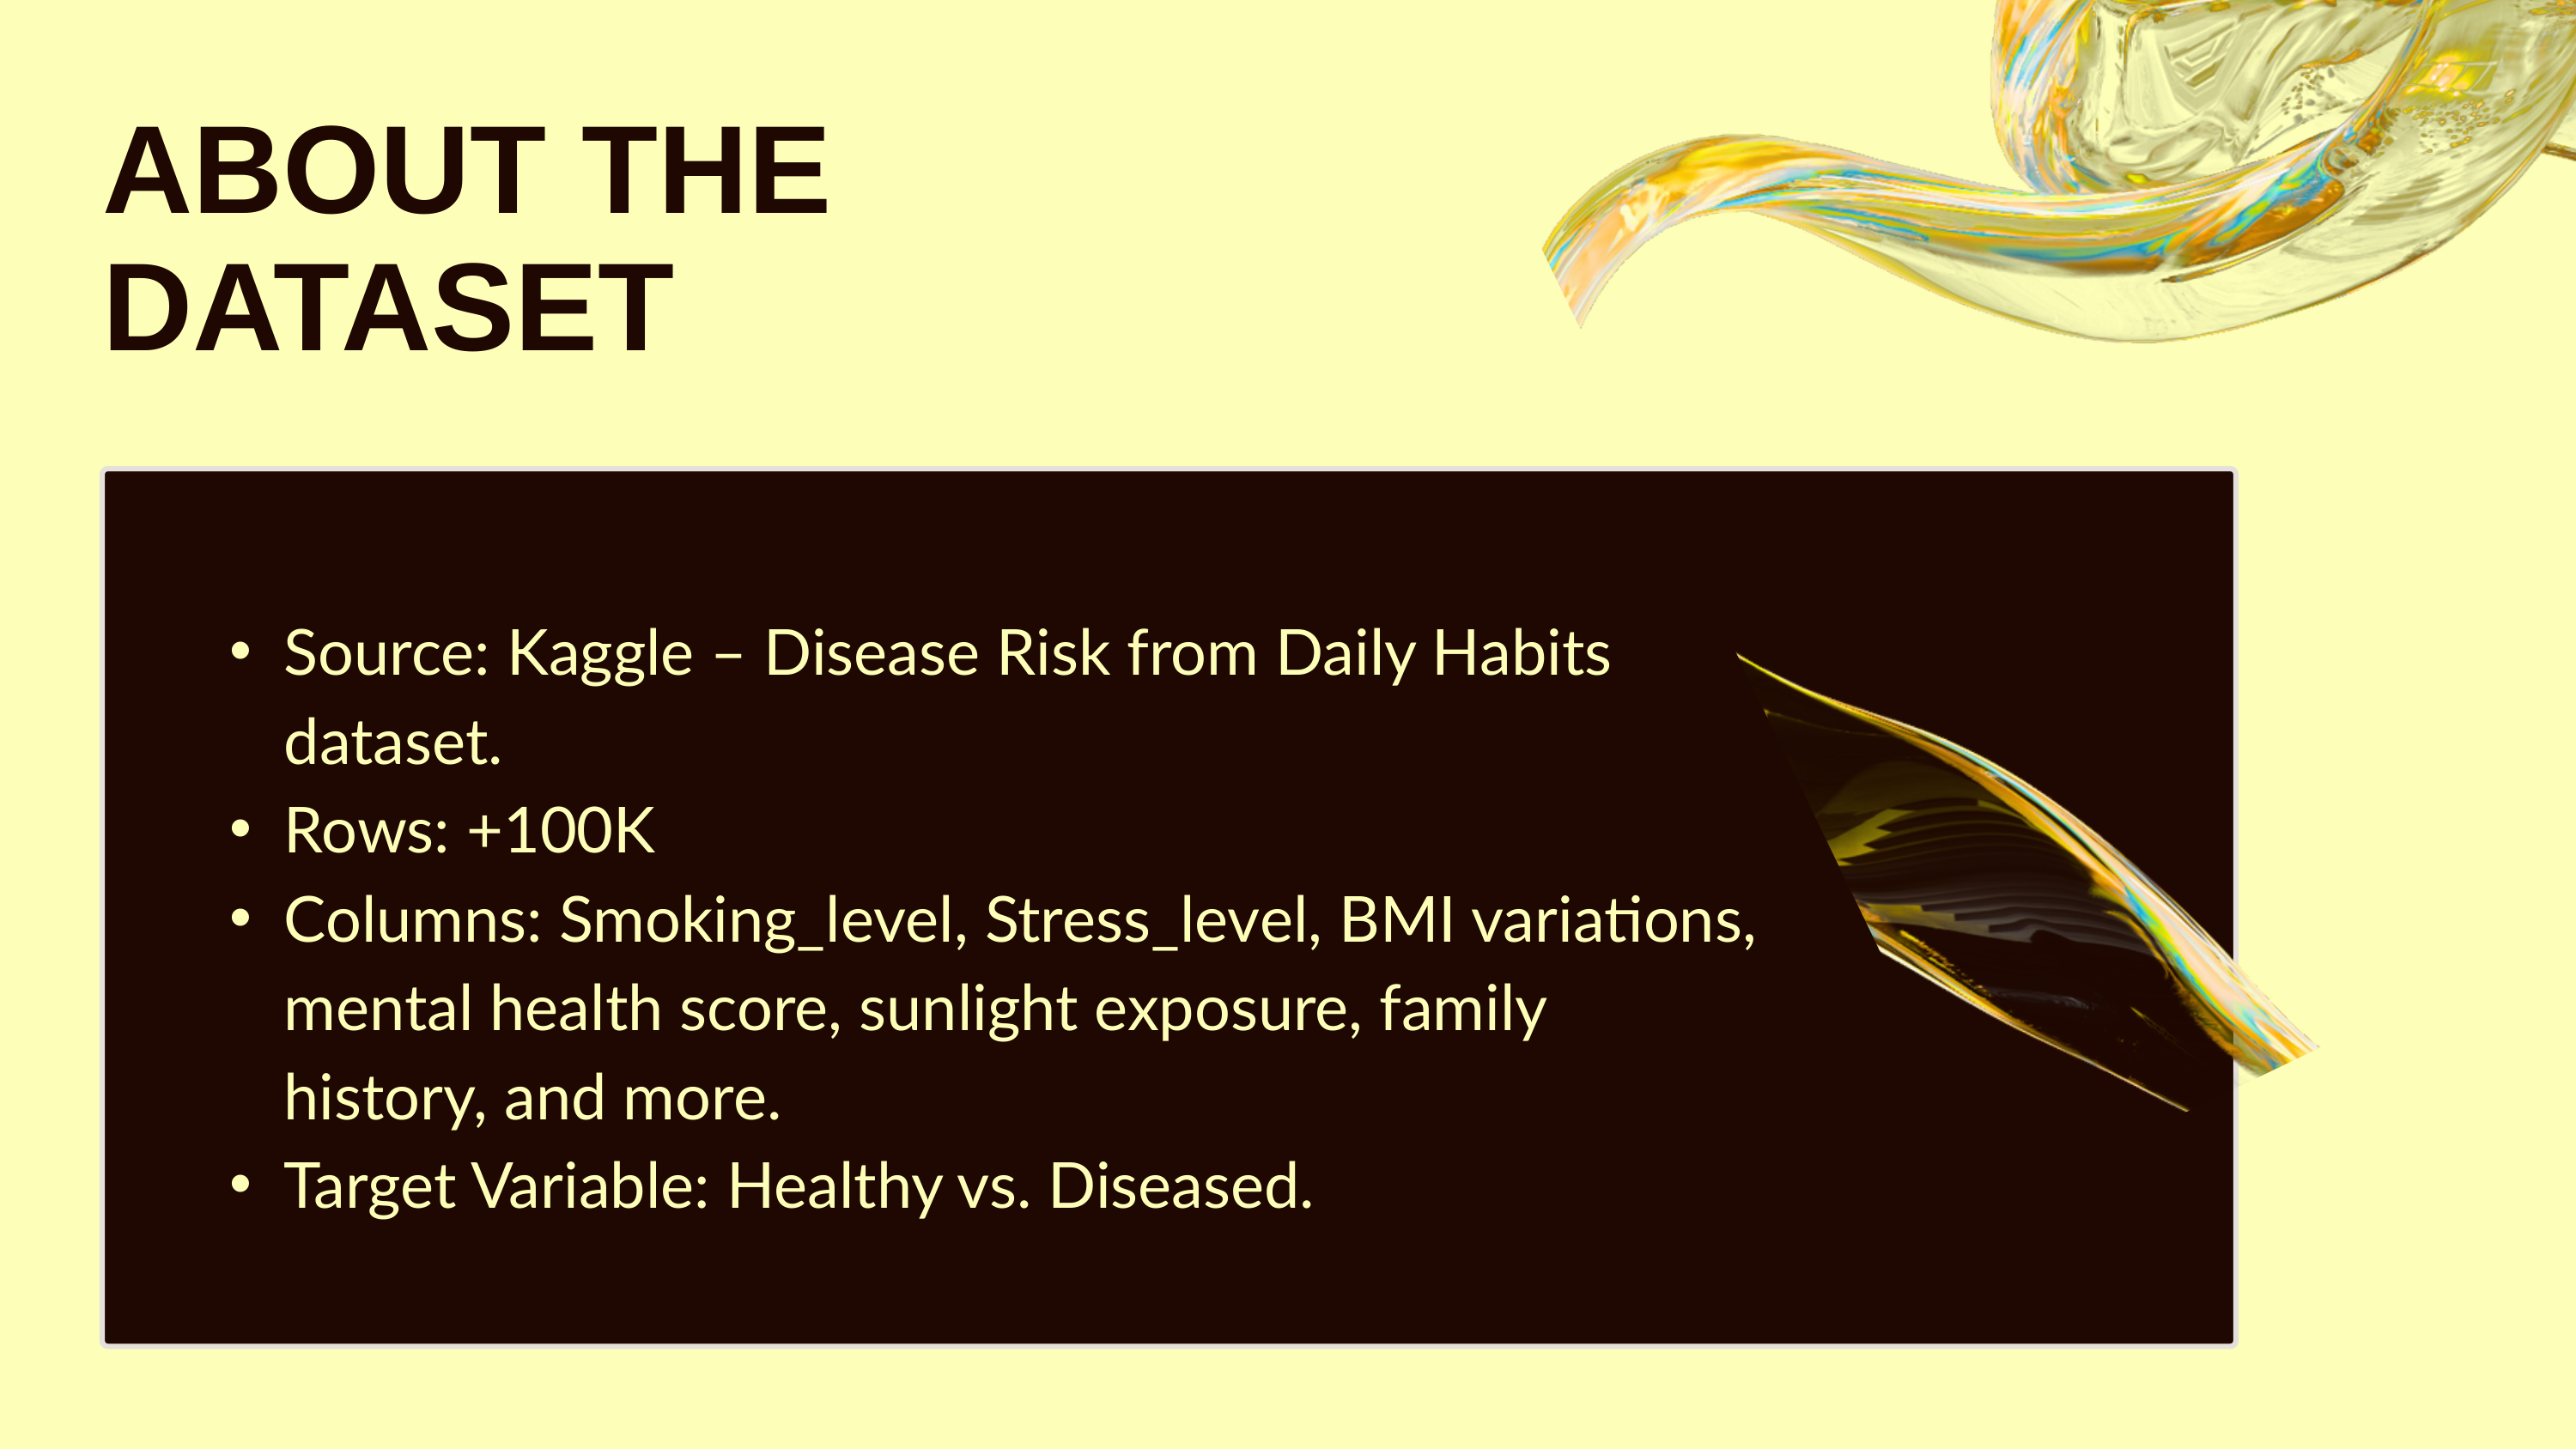

ABOUT THE DATASET

Source: Kaggle – Disease Risk from Daily Habits dataset.
Rows: +100K
Columns: Smoking_level, Stress_level, BMI variations, mental health score, sunlight exposure, family history, and more.
Target Variable: Healthy vs. Diseased.